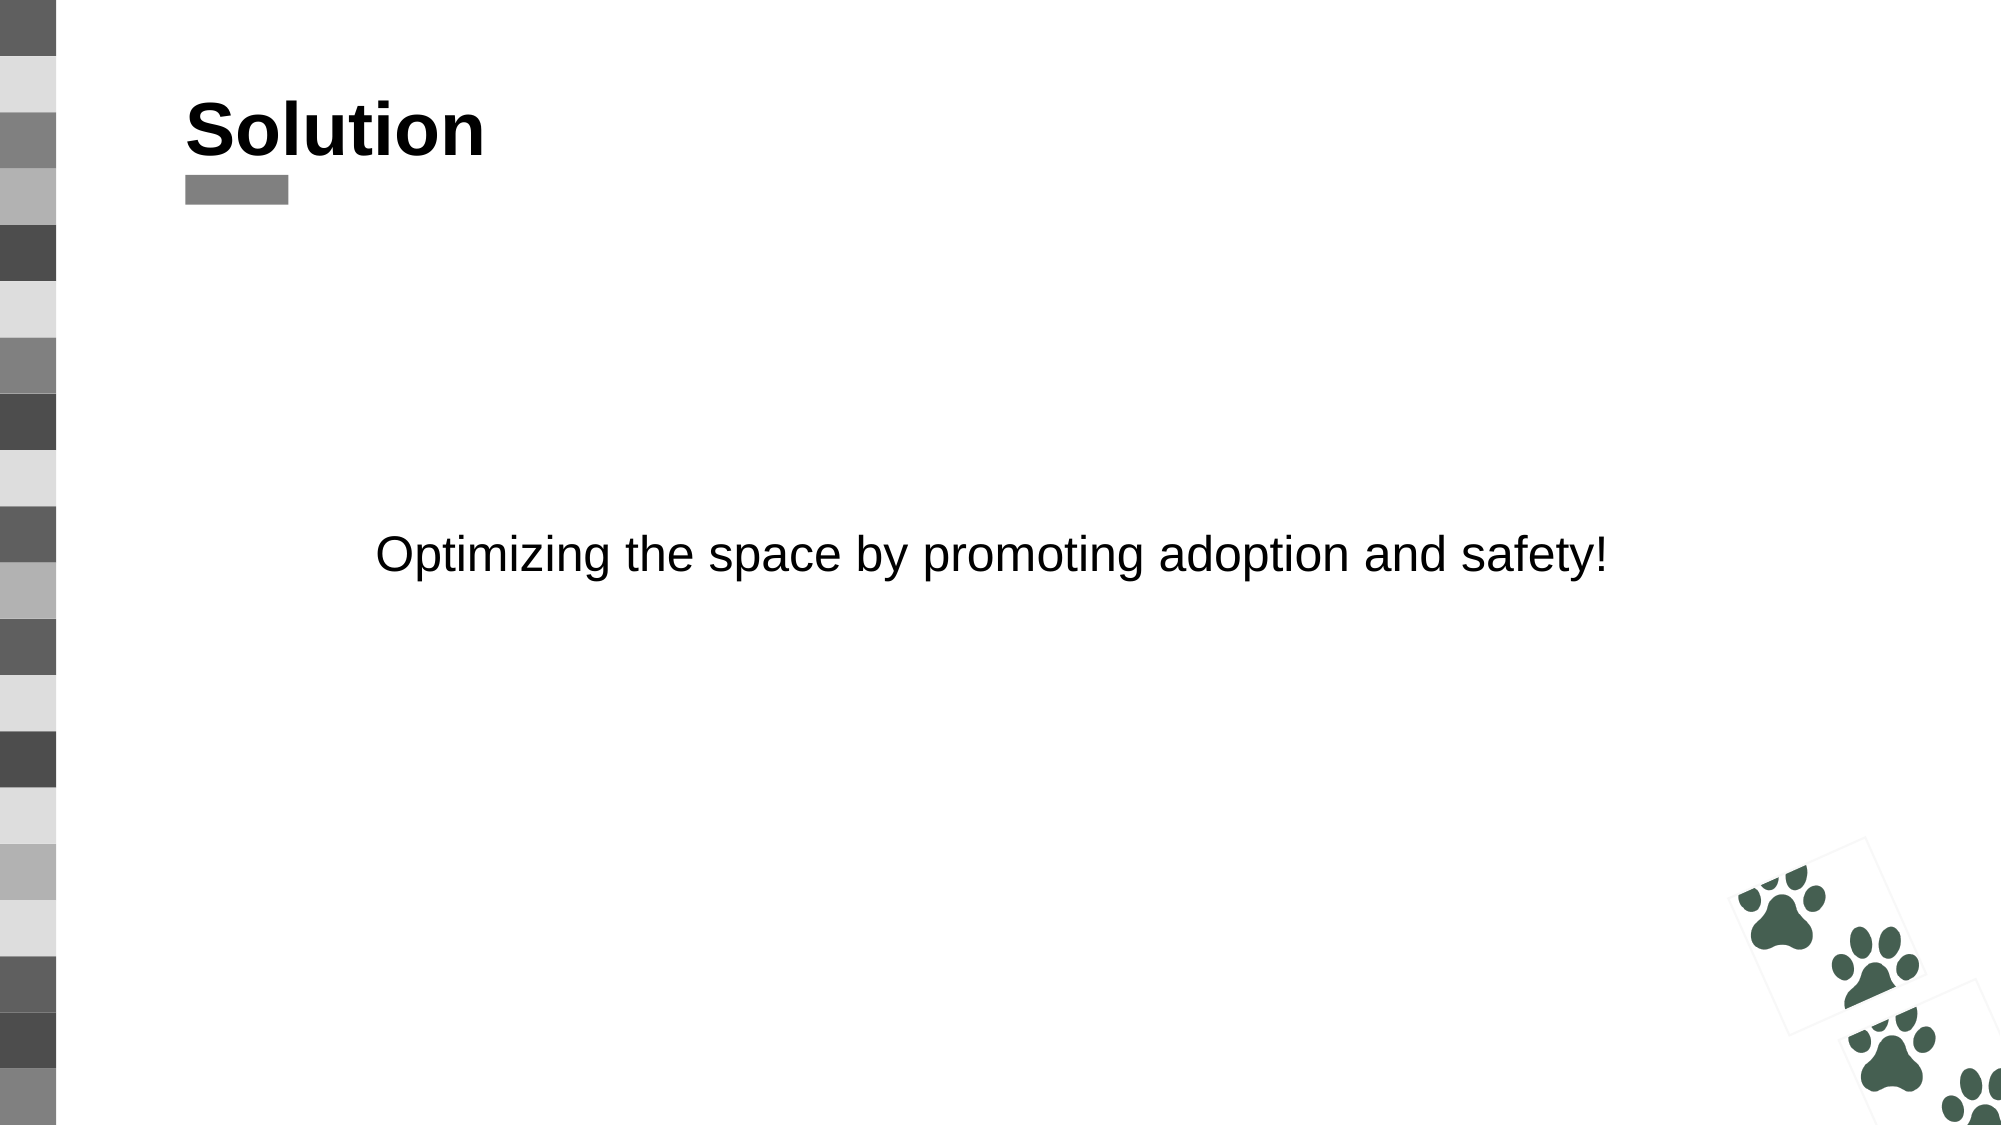

# Solution
Optimizing the space by promoting adoption and safety!